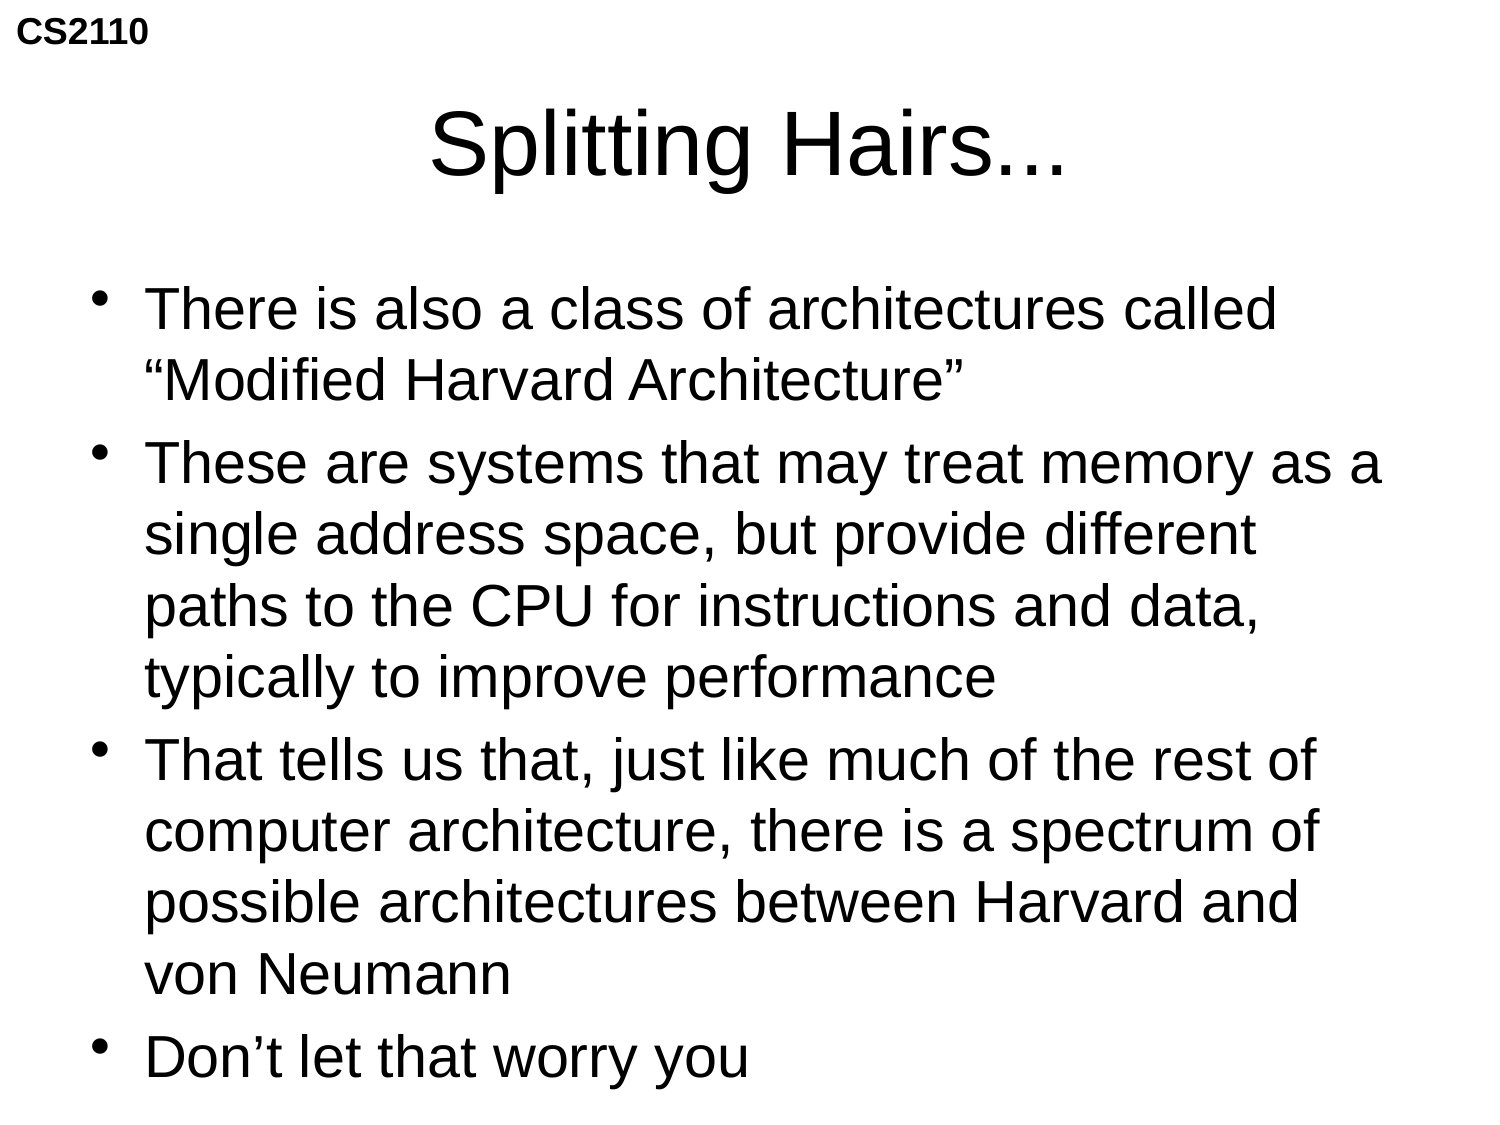

# Splitting Hairs...
There is also a class of architectures called “Modified Harvard Architecture”
These are systems that may treat memory as a single address space, but provide different paths to the CPU for instructions and data, typically to improve performance
That tells us that, just like much of the rest of computer architecture, there is a spectrum of possible architectures between Harvard and von Neumann
Don’t let that worry you